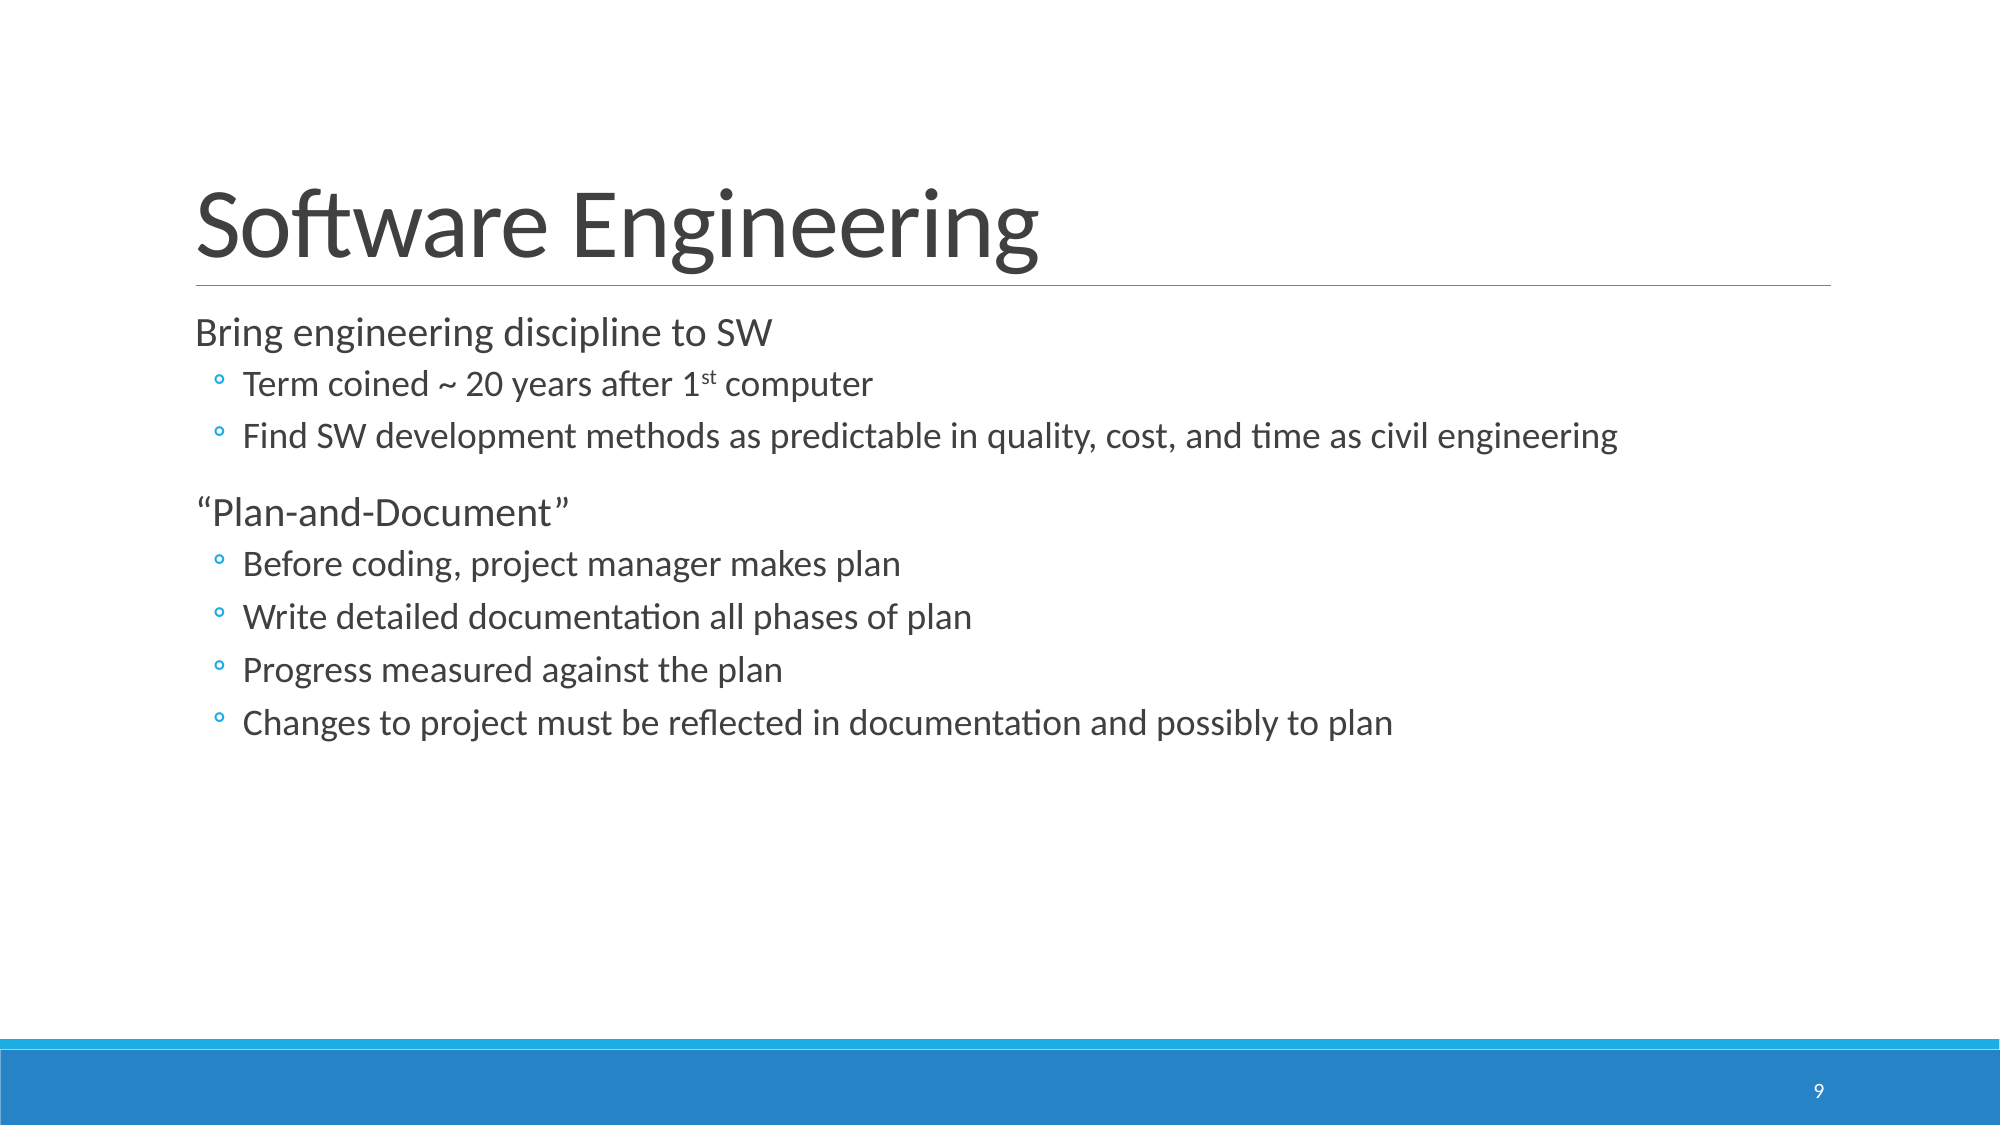

# Software Engineering
Bring engineering discipline to SW
Term coined ~ 20 years after 1st computer
Find SW development methods as predictable in quality, cost, and time as civil engineering
“Plan-and-Document”
Before coding, project manager makes plan
Write detailed documentation all phases of plan
Progress measured against the plan
Changes to project must be reflected in documentation and possibly to plan

9